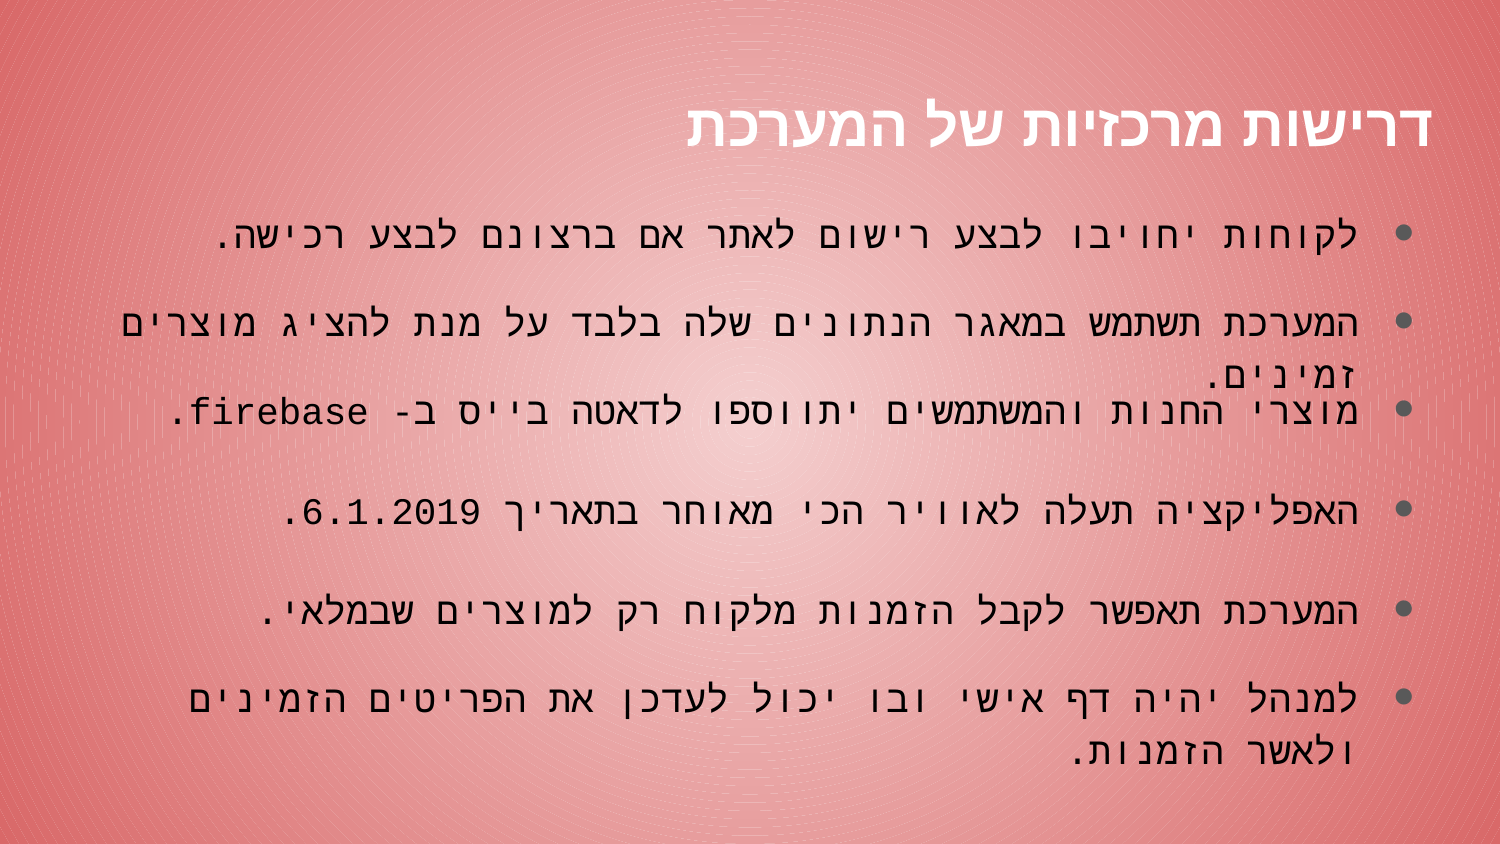

# דרישות מרכזיות של המערכת
לקוחות יחויבו לבצע רישום לאתר אם ברצונם לבצע רכישה.
המערכת תשתמש במאגר הנתונים שלה בלבד על מנת להציג מוצרים זמינים.

מוצרי החנות והמשתמשים יתווספו לדאטה בייס ב- firebase.
האפליקציה תעלה לאוויר הכי מאוחר בתאריך 6.1.2019.
המערכת תאפשר לקבל הזמנות מלקוח רק למוצרים שבמלאי.
למנהל יהיה דף אישי ובו יכול לעדכן את הפריטים הזמינים ולאשר הזמנות.